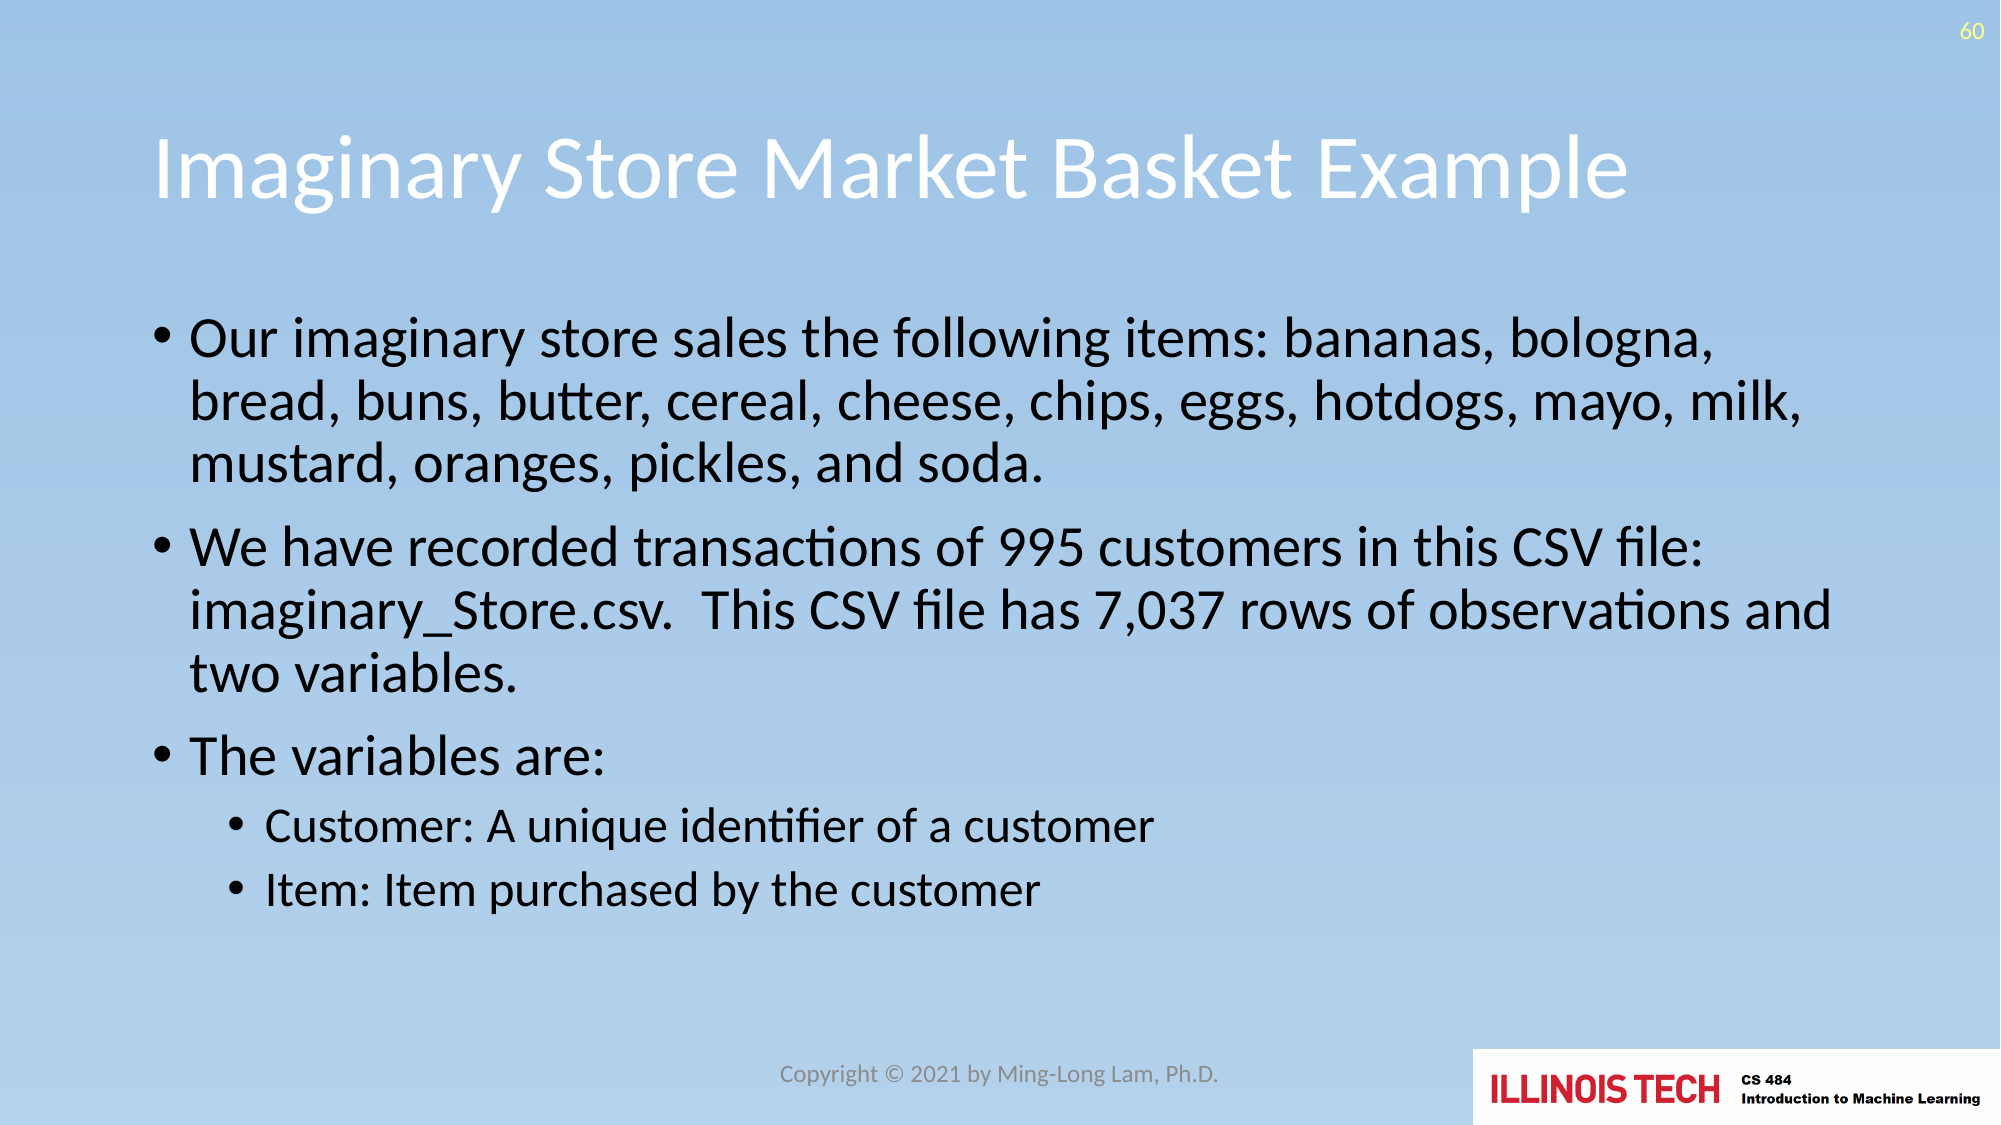

60
# Imaginary Store Market Basket Example
Our imaginary store sales the following items: bananas, bologna, bread, buns, butter, cereal, cheese, chips, eggs, hotdogs, mayo, milk, mustard, oranges, pickles, and soda.
We have recorded transactions of 995 customers in this CSV file: imaginary_Store.csv.  This CSV file has 7,037 rows of observations and two variables.
The variables are:
Customer: A unique identifier of a customer
Item: Item purchased by the customer
Copyright © 2021 by Ming-Long Lam, Ph.D.